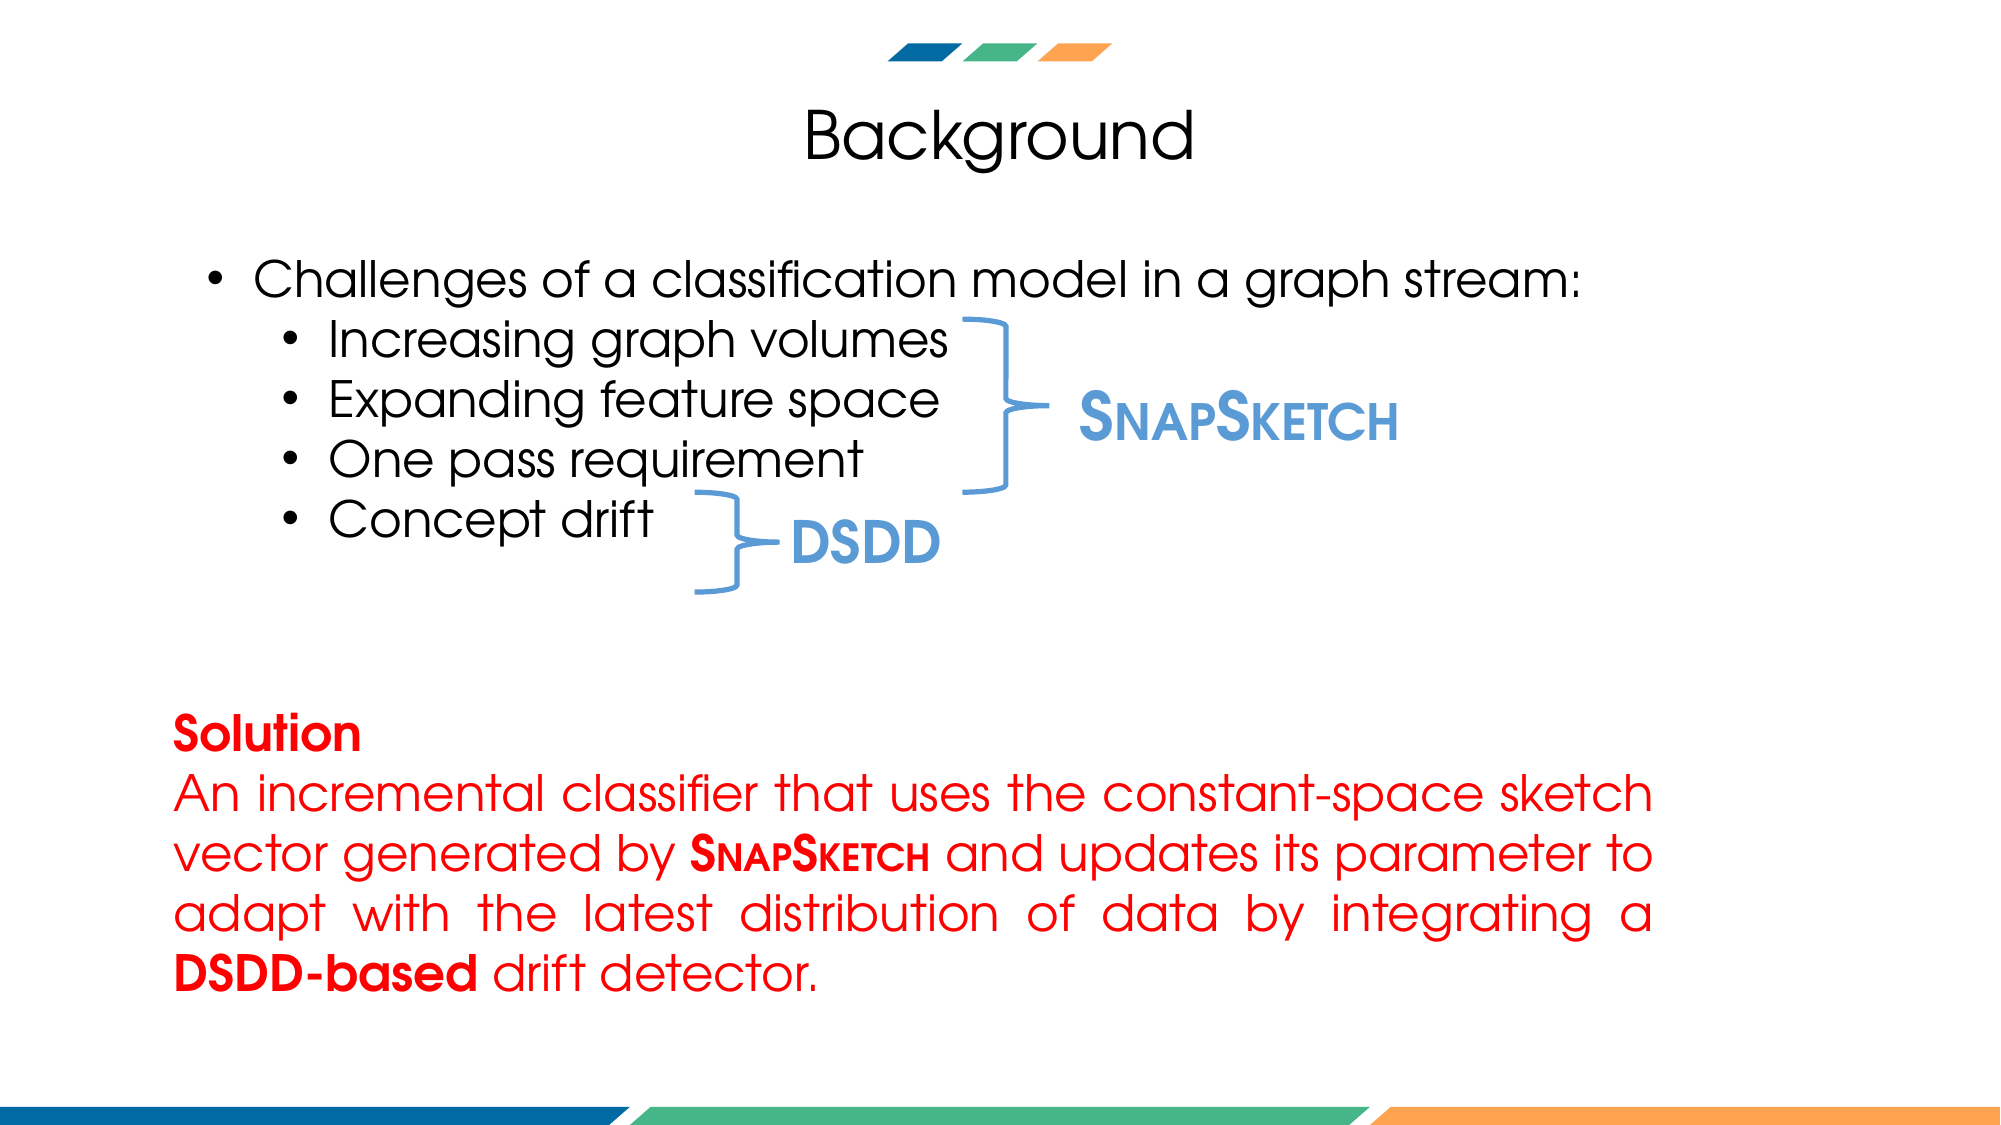

Background

Challenges of a classification model in a graph stream:
Increasing graph volumes
Expanding feature space
One pass requirement
Concept drift

SNAPSKETCH

DSDD

Solution
An incremental classifier that uses the constant-space sketch vector generated by SNAPSKETCH and updates its parameter to adapt with the latest distribution of data by integrating a DSDD-based drift detector.